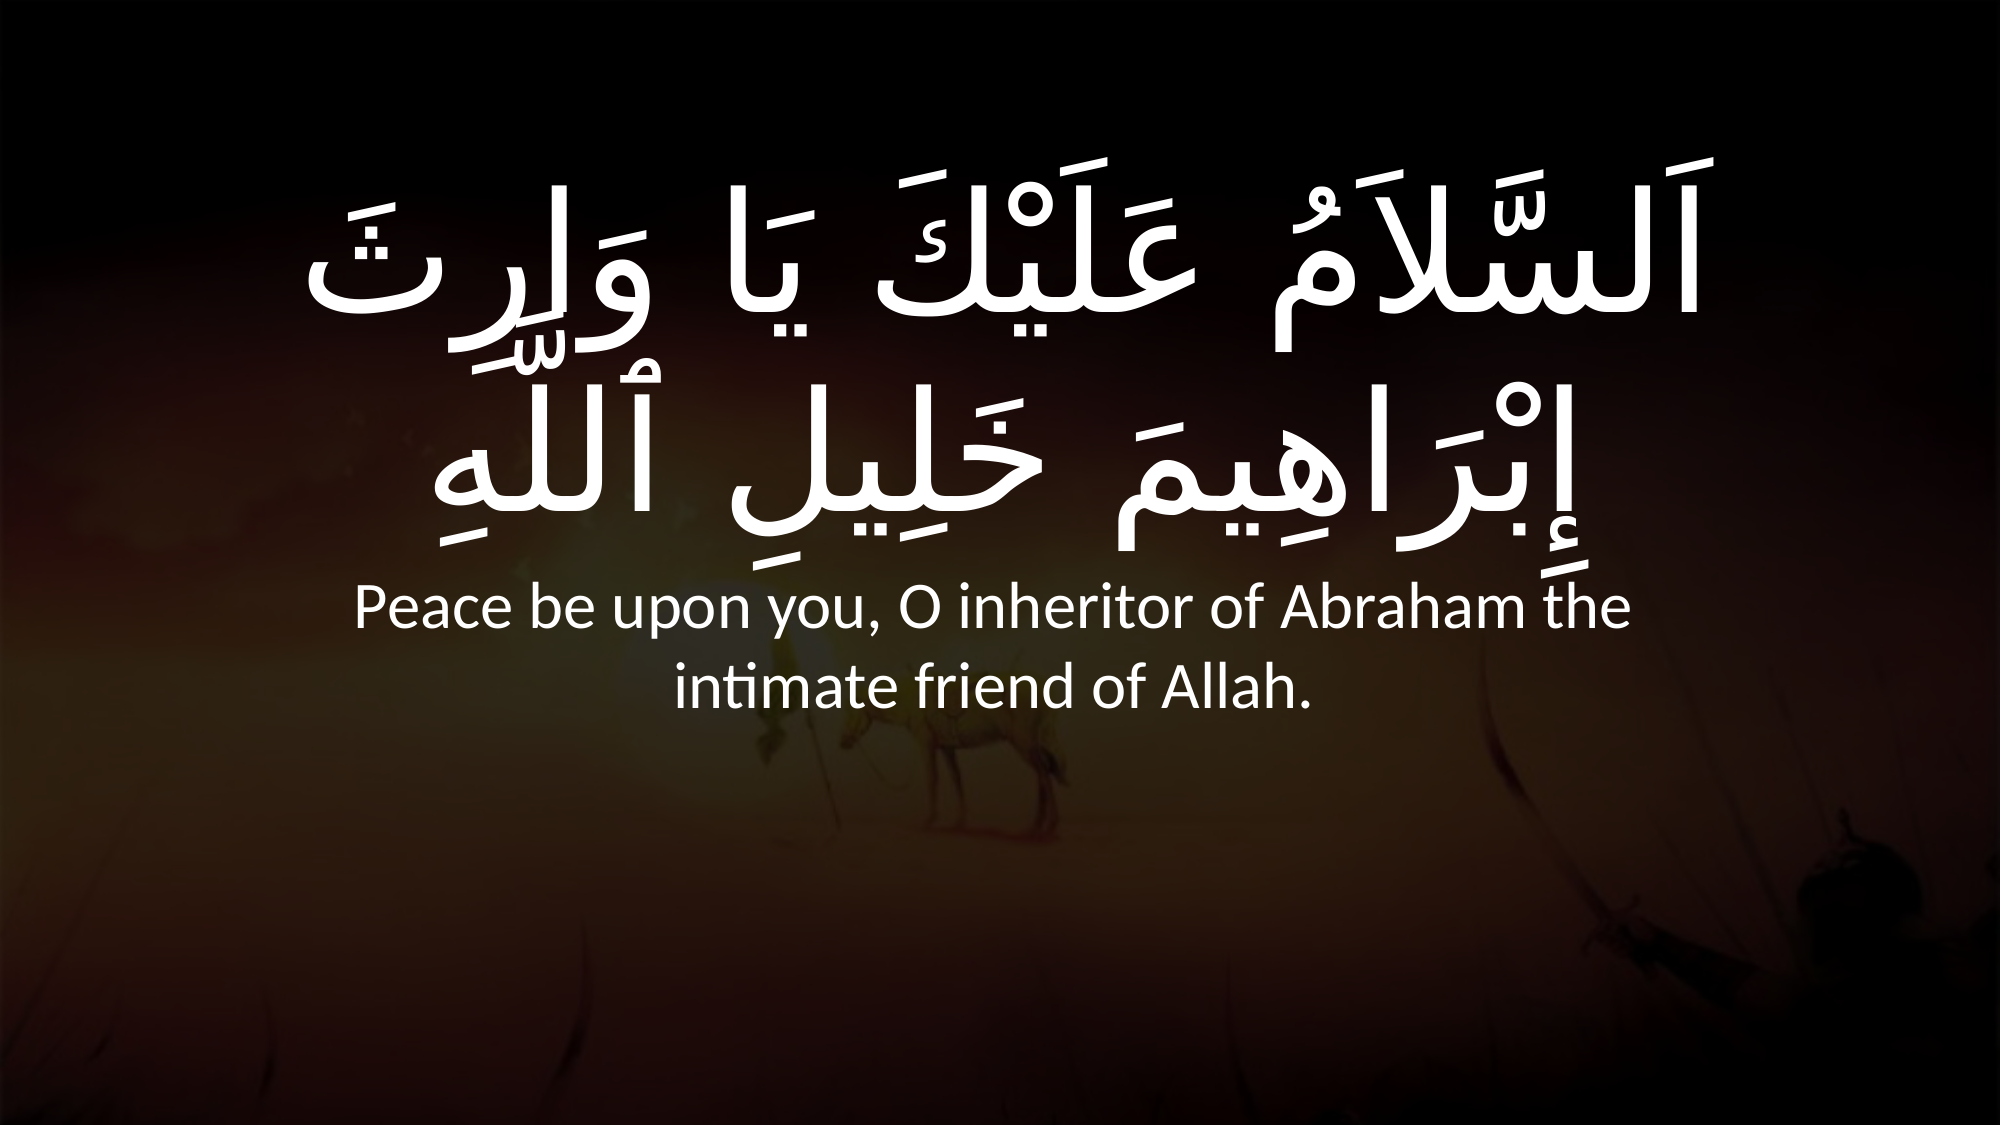

# اَلسَّلاَمُ عَلَيْكَ يَا وَارِثَ إِبْرَاهِيمَ خَلِيلِ ٱللَّهِ
Peace be upon you, O inheritor of Abraham the intimate friend of Allah.